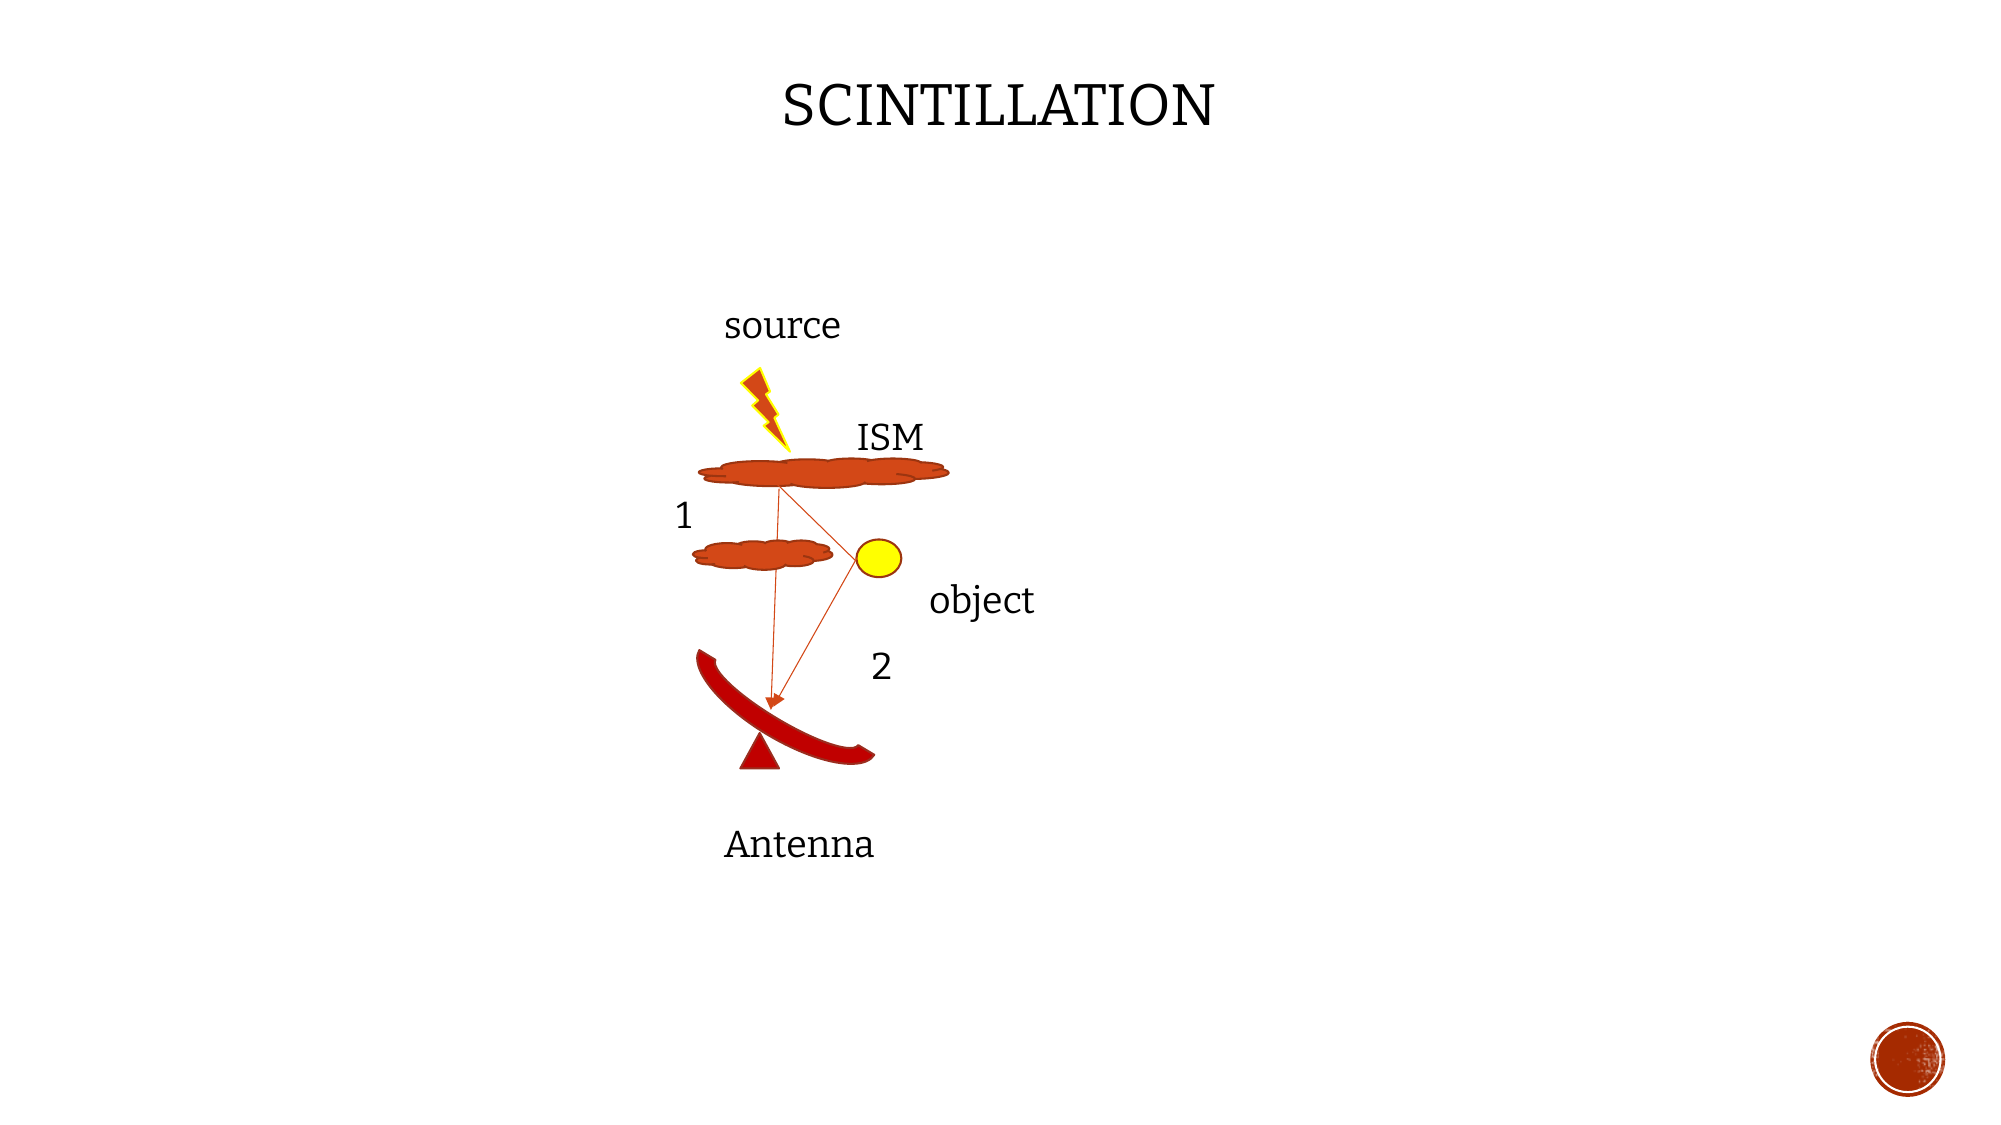

# Scintillation
source

ISM
object
Antenna

1

2